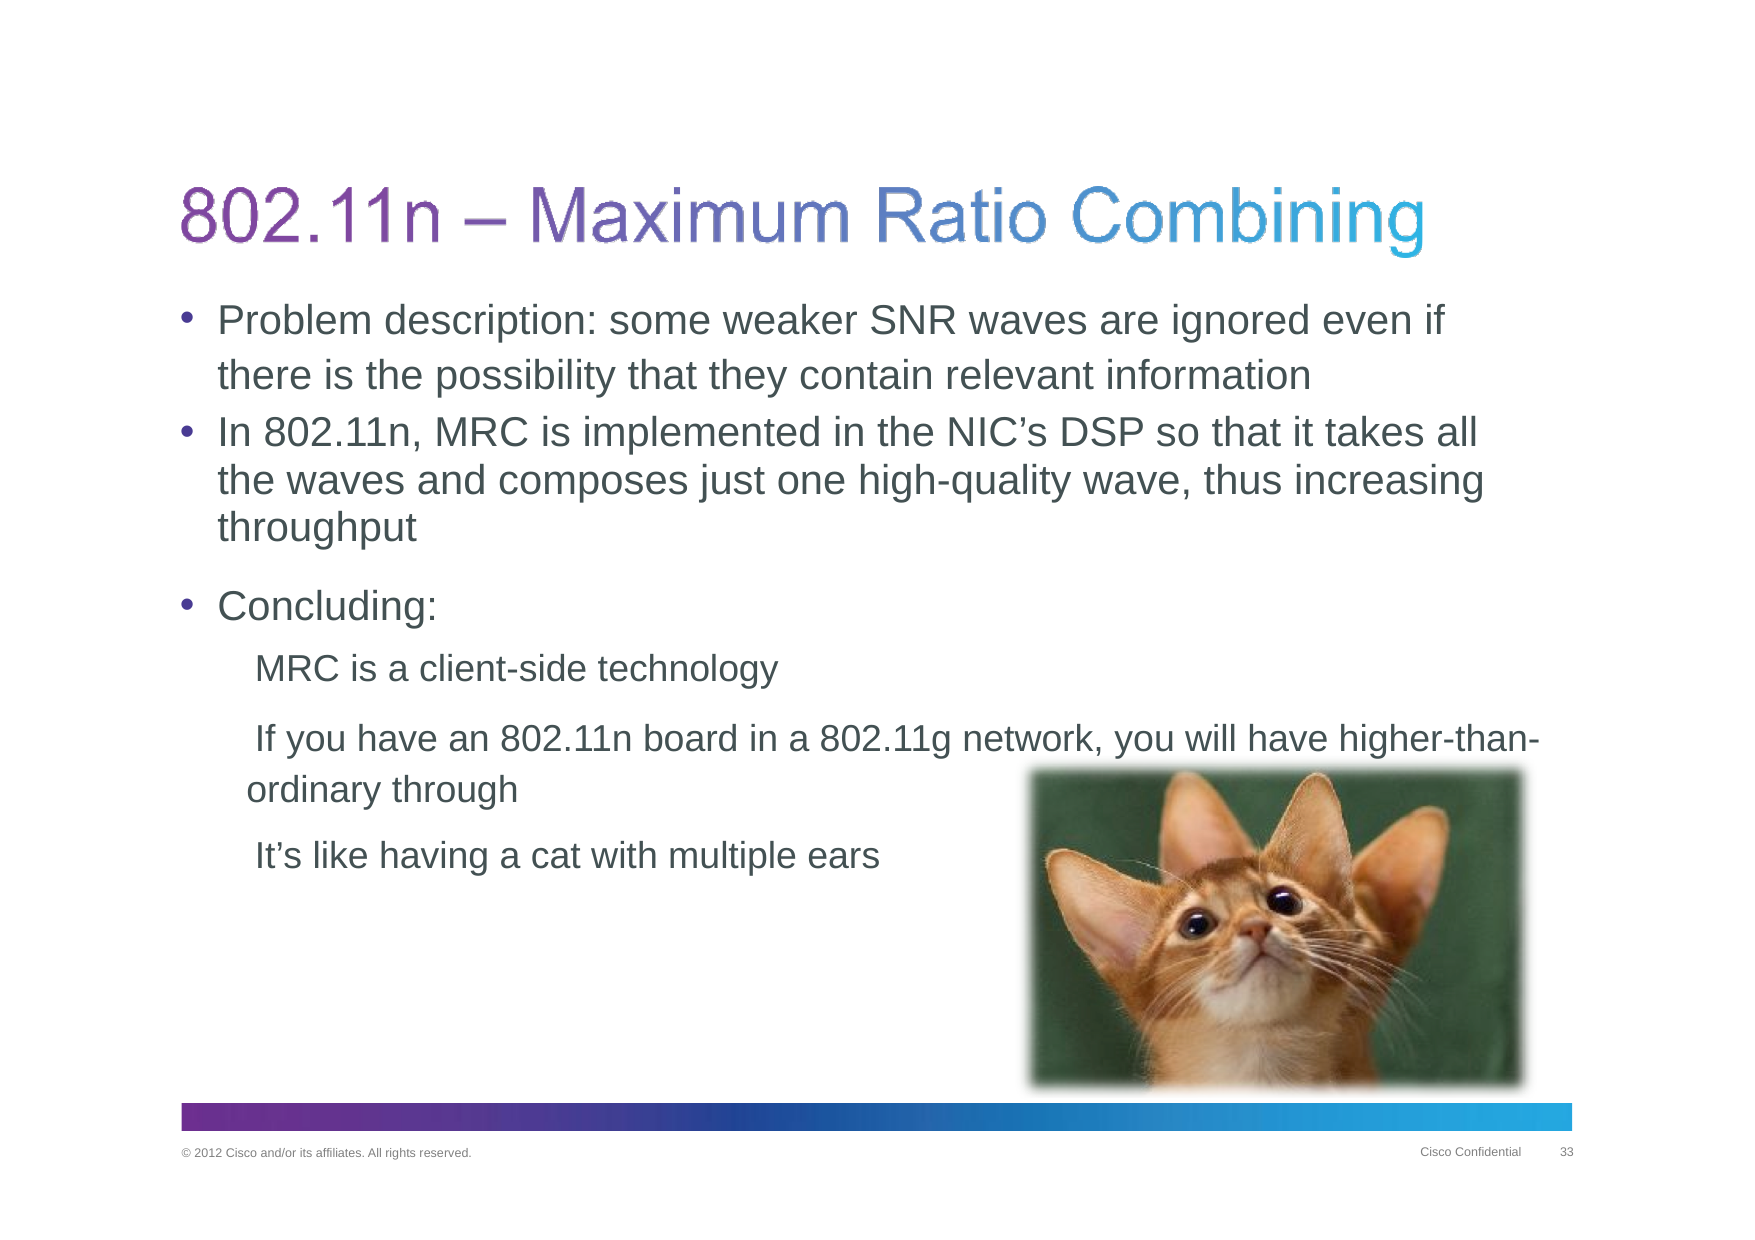

Problem description: some weaker SNR waves are ignored even if there is the possibility that they contain relevant information
In 802.11n, MRC is implemented in the NIC’s DSP so that it takes all the waves and composes just one high-quality wave, thus increasing throughput
Concluding:
MRC is a client-side technology
If you have an 802.11n board in a 802.11g network, you will have higher-than- ordinary through
It’s like having a cat with multiple ears

33
Cisco Confidential
© 2012 Cisco and/or its affiliates. All rights reserved.